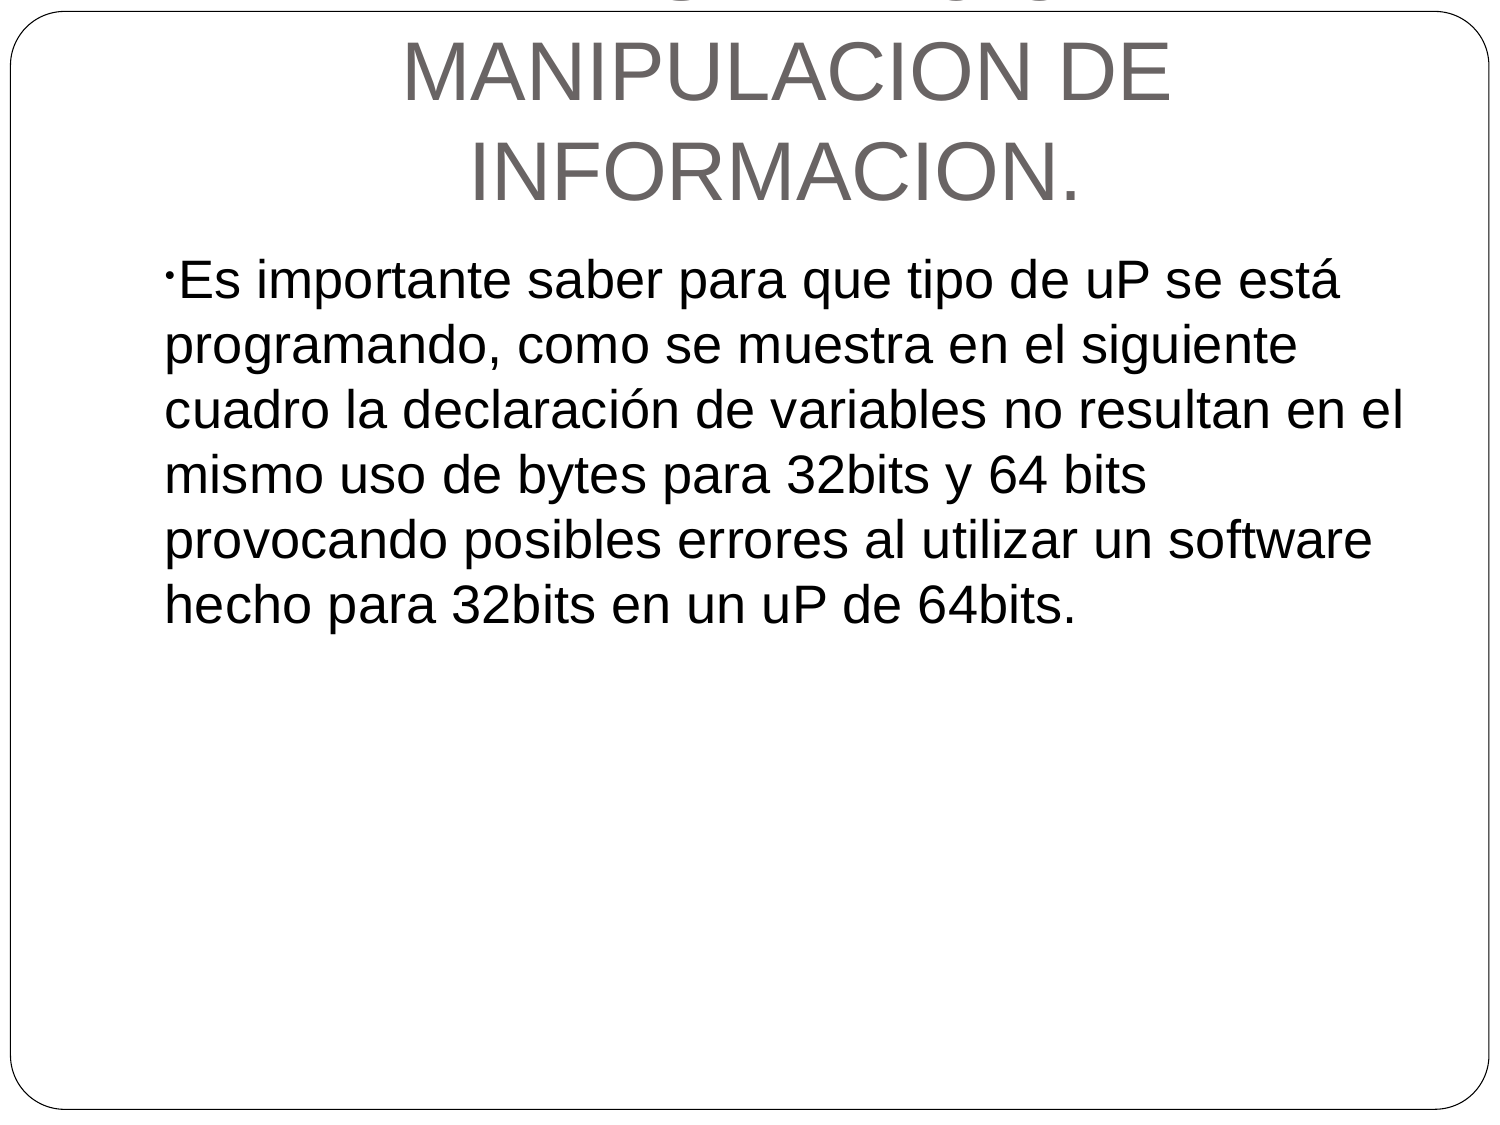

REPRESENTACION Y MANIPULACION DE INFORMACION.
Es importante saber para que tipo de uP se está programando, como se muestra en el siguiente cuadro la declaración de variables no resultan en el mismo uso de bytes para 32bits y 64 bits provocando posibles errores al utilizar un software hecho para 32bits en un uP de 64bits.